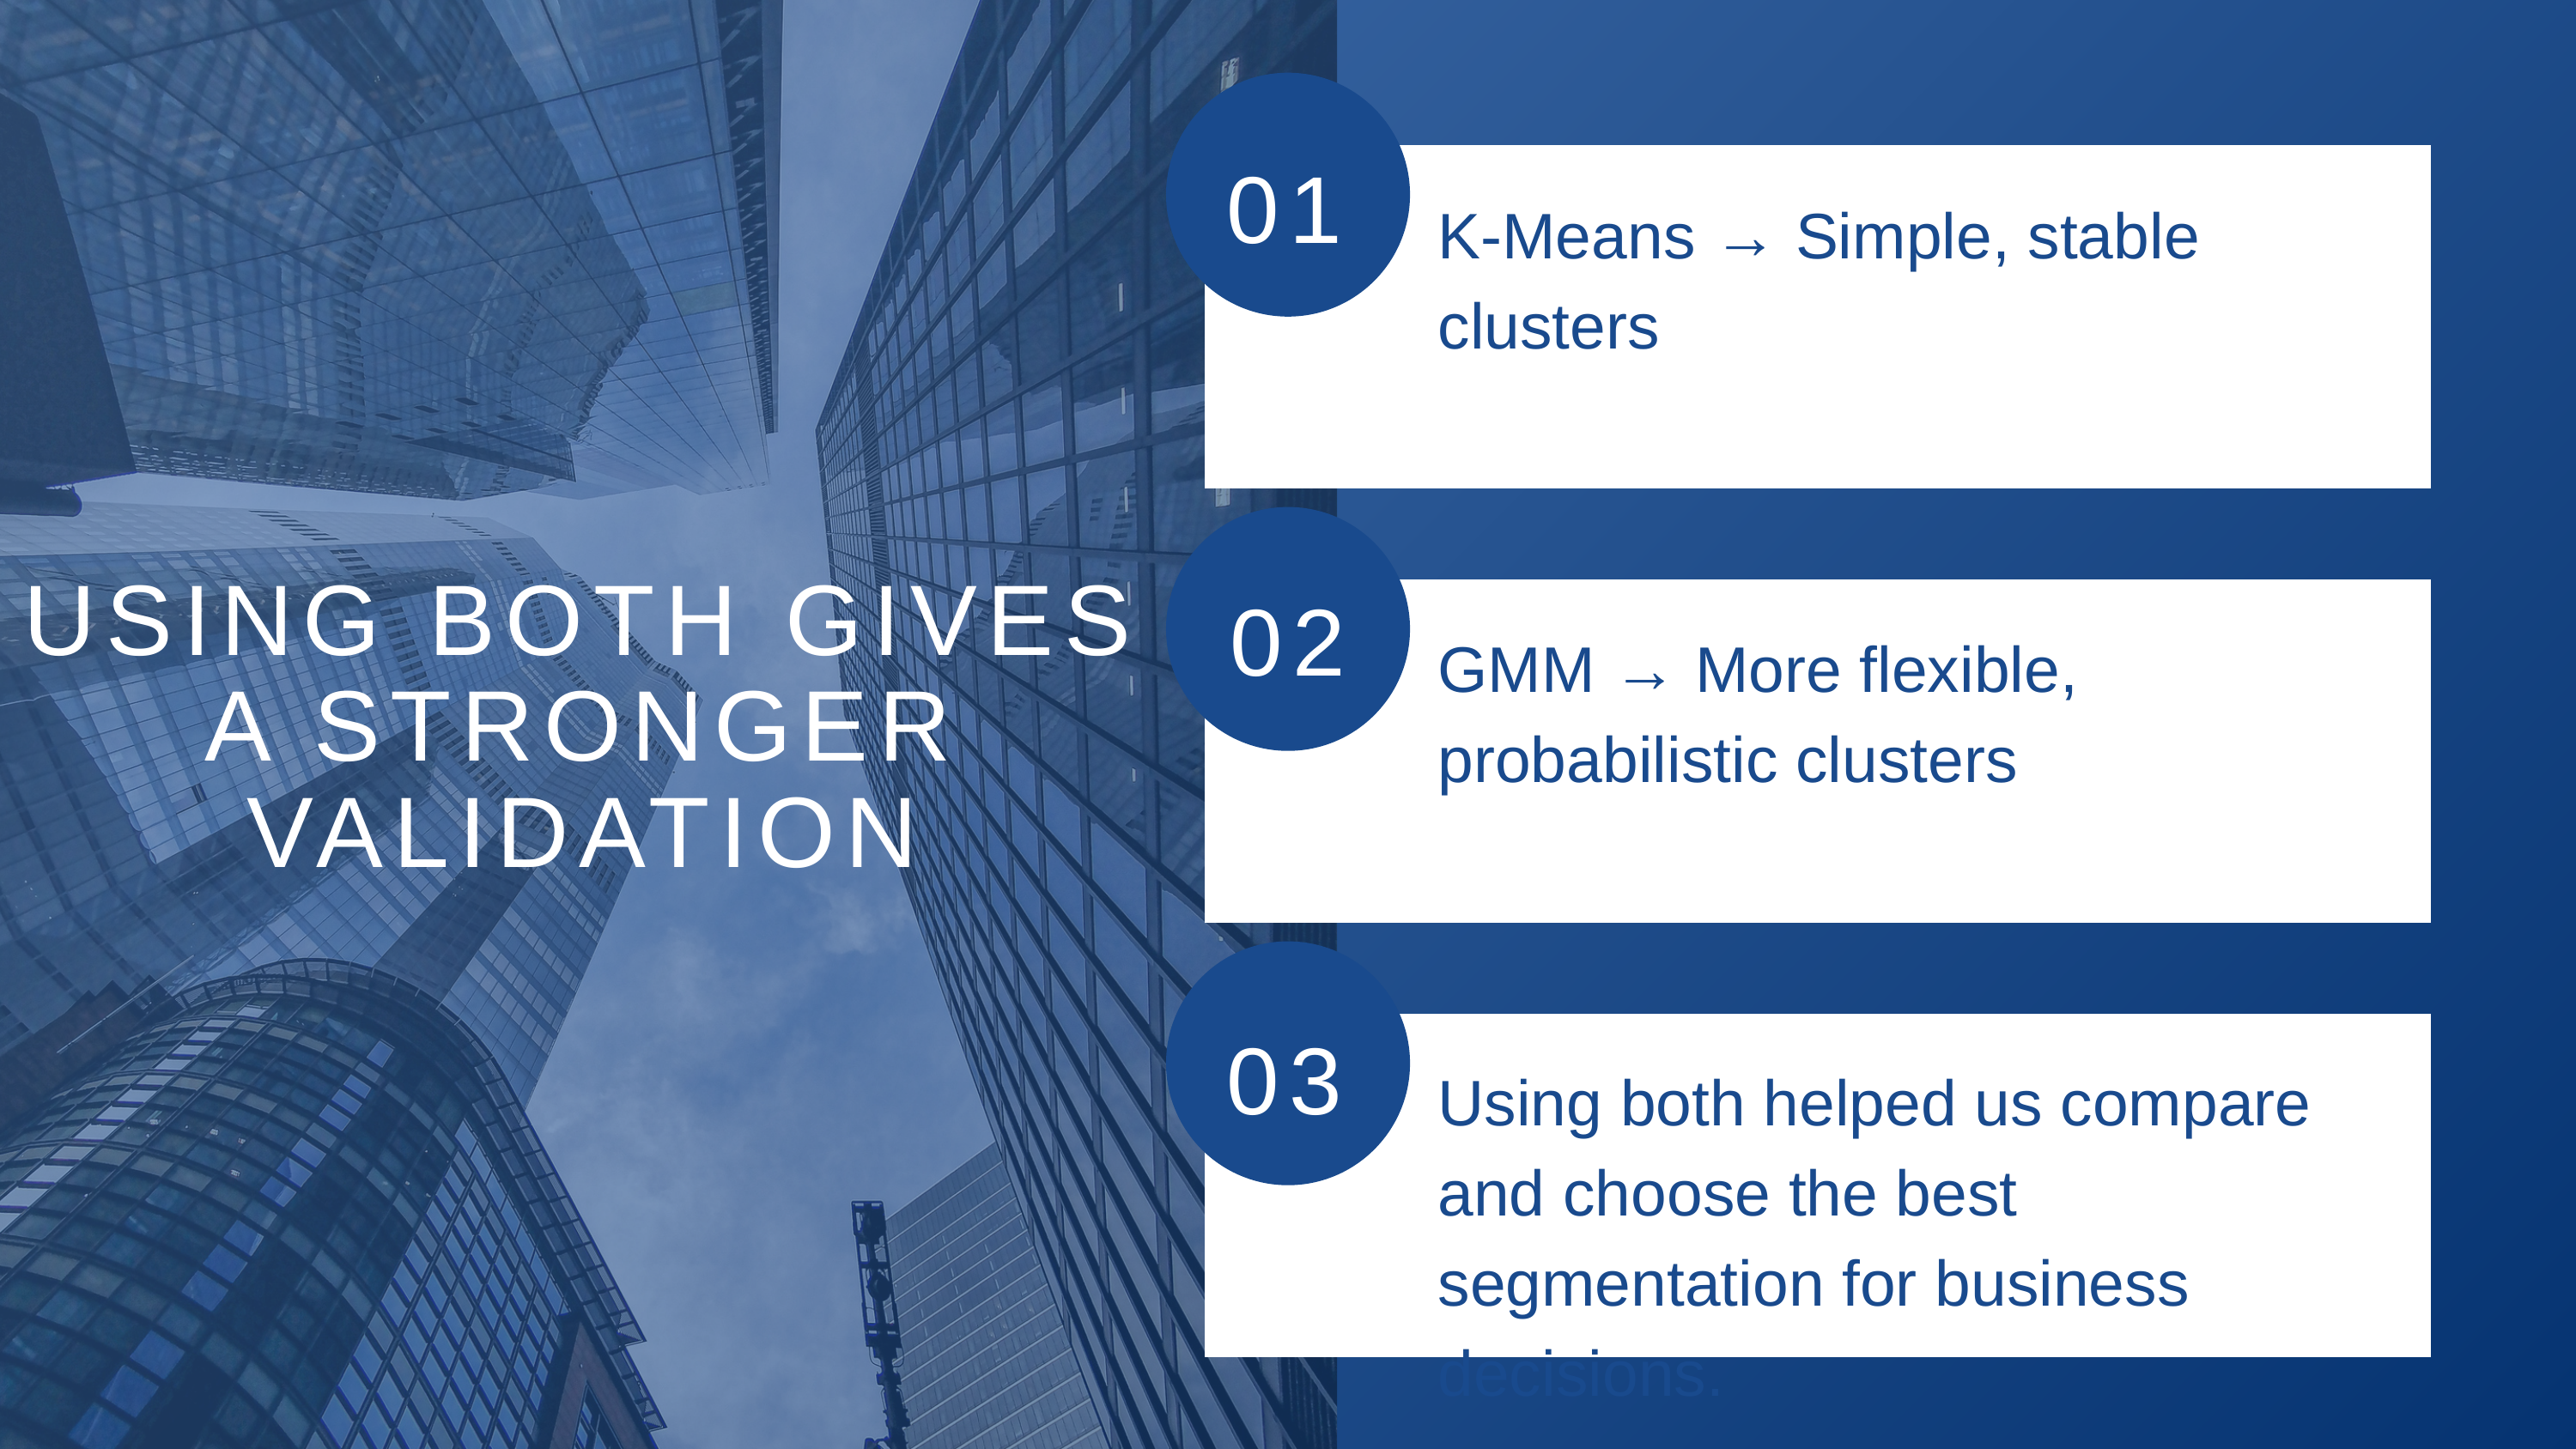

01
K-Means → Simple, stable clusters

USING BOTH GIVES A STRONGER VALIDATION

02
GMM → More flexible, probabilistic clusters

03
Using both helped us compare and choose the best segmentation for business decisions.